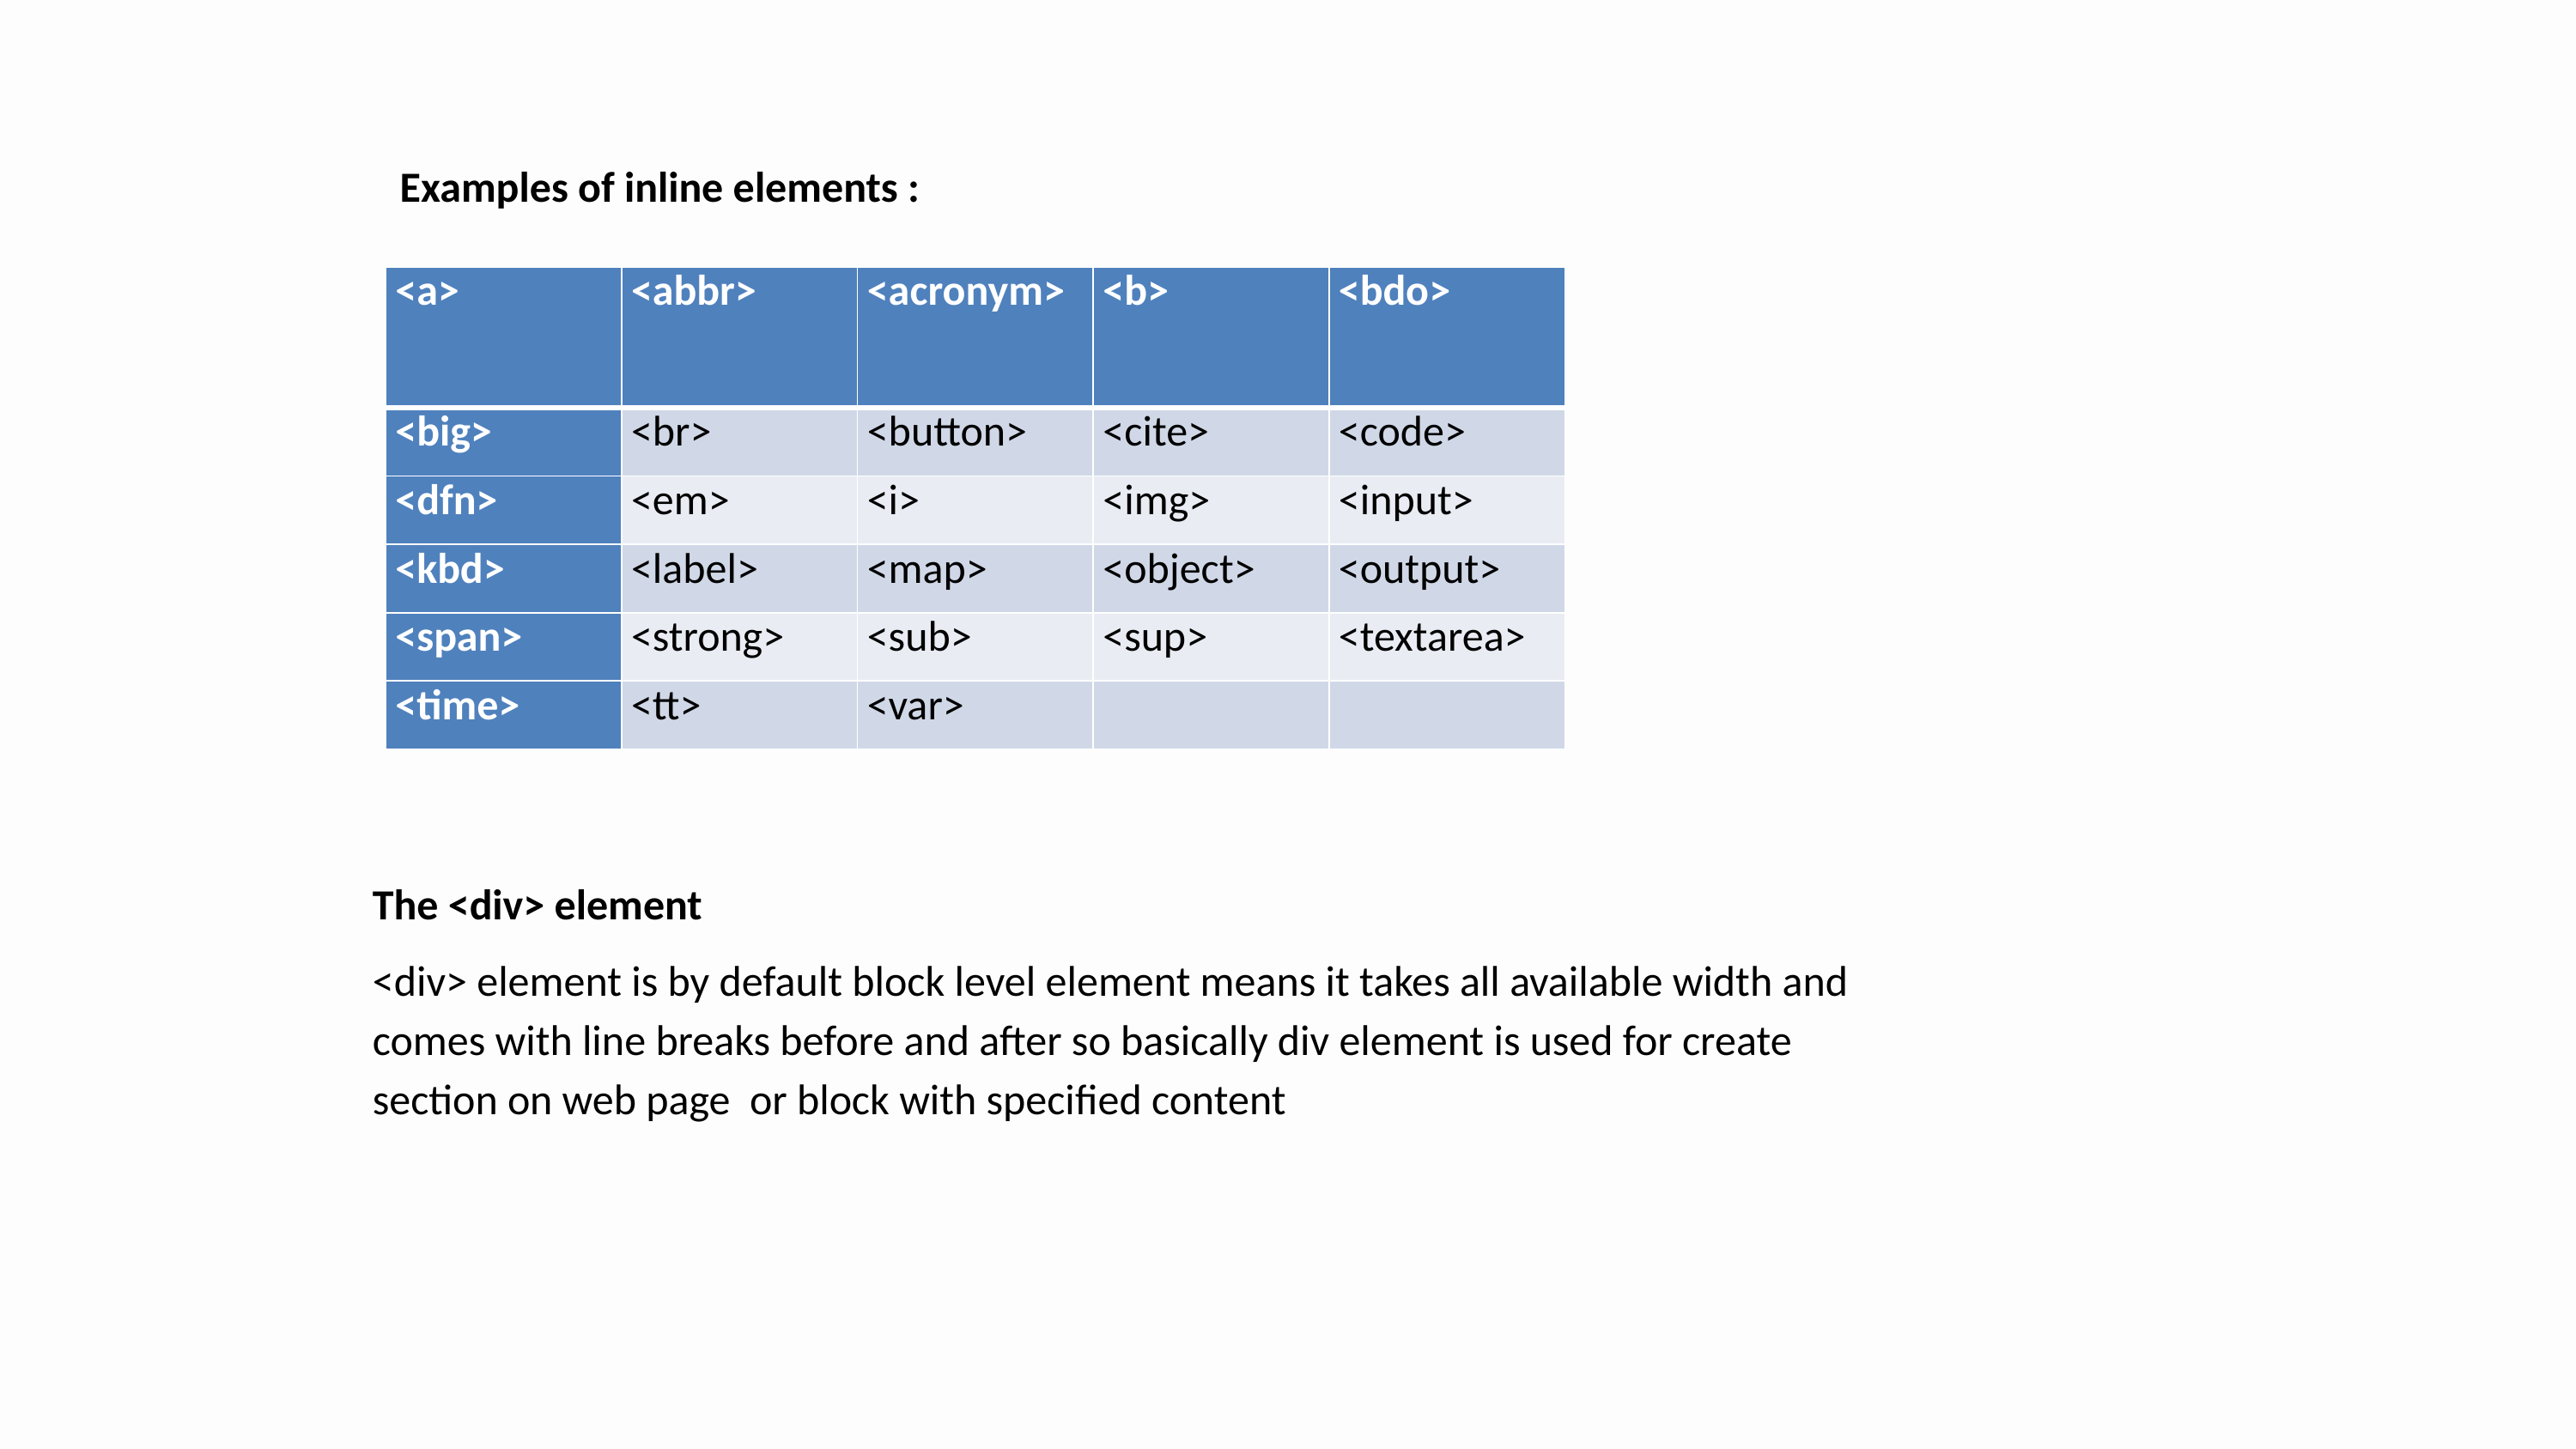

Examples of inline elements :

| <a> | <abbr> | <acronym> | <b> | <bdo> |
| --- | --- | --- | --- | --- |
| <big> | <br> | <button> | <cite> | <code> |
| <dfn> | <em> | <i> | <img> | <input> |
| <kbd> | <label> | <map> | <object> | <output> |
| <span> | <strong> | <sub> | <sup> | <textarea> |
| <time> | <tt> | <var> |  |  |
The <div> element
<div> element is by default block level element means it takes all available width and comes with line breaks before and after so basically div element is used for create section on web page  or block with specified content